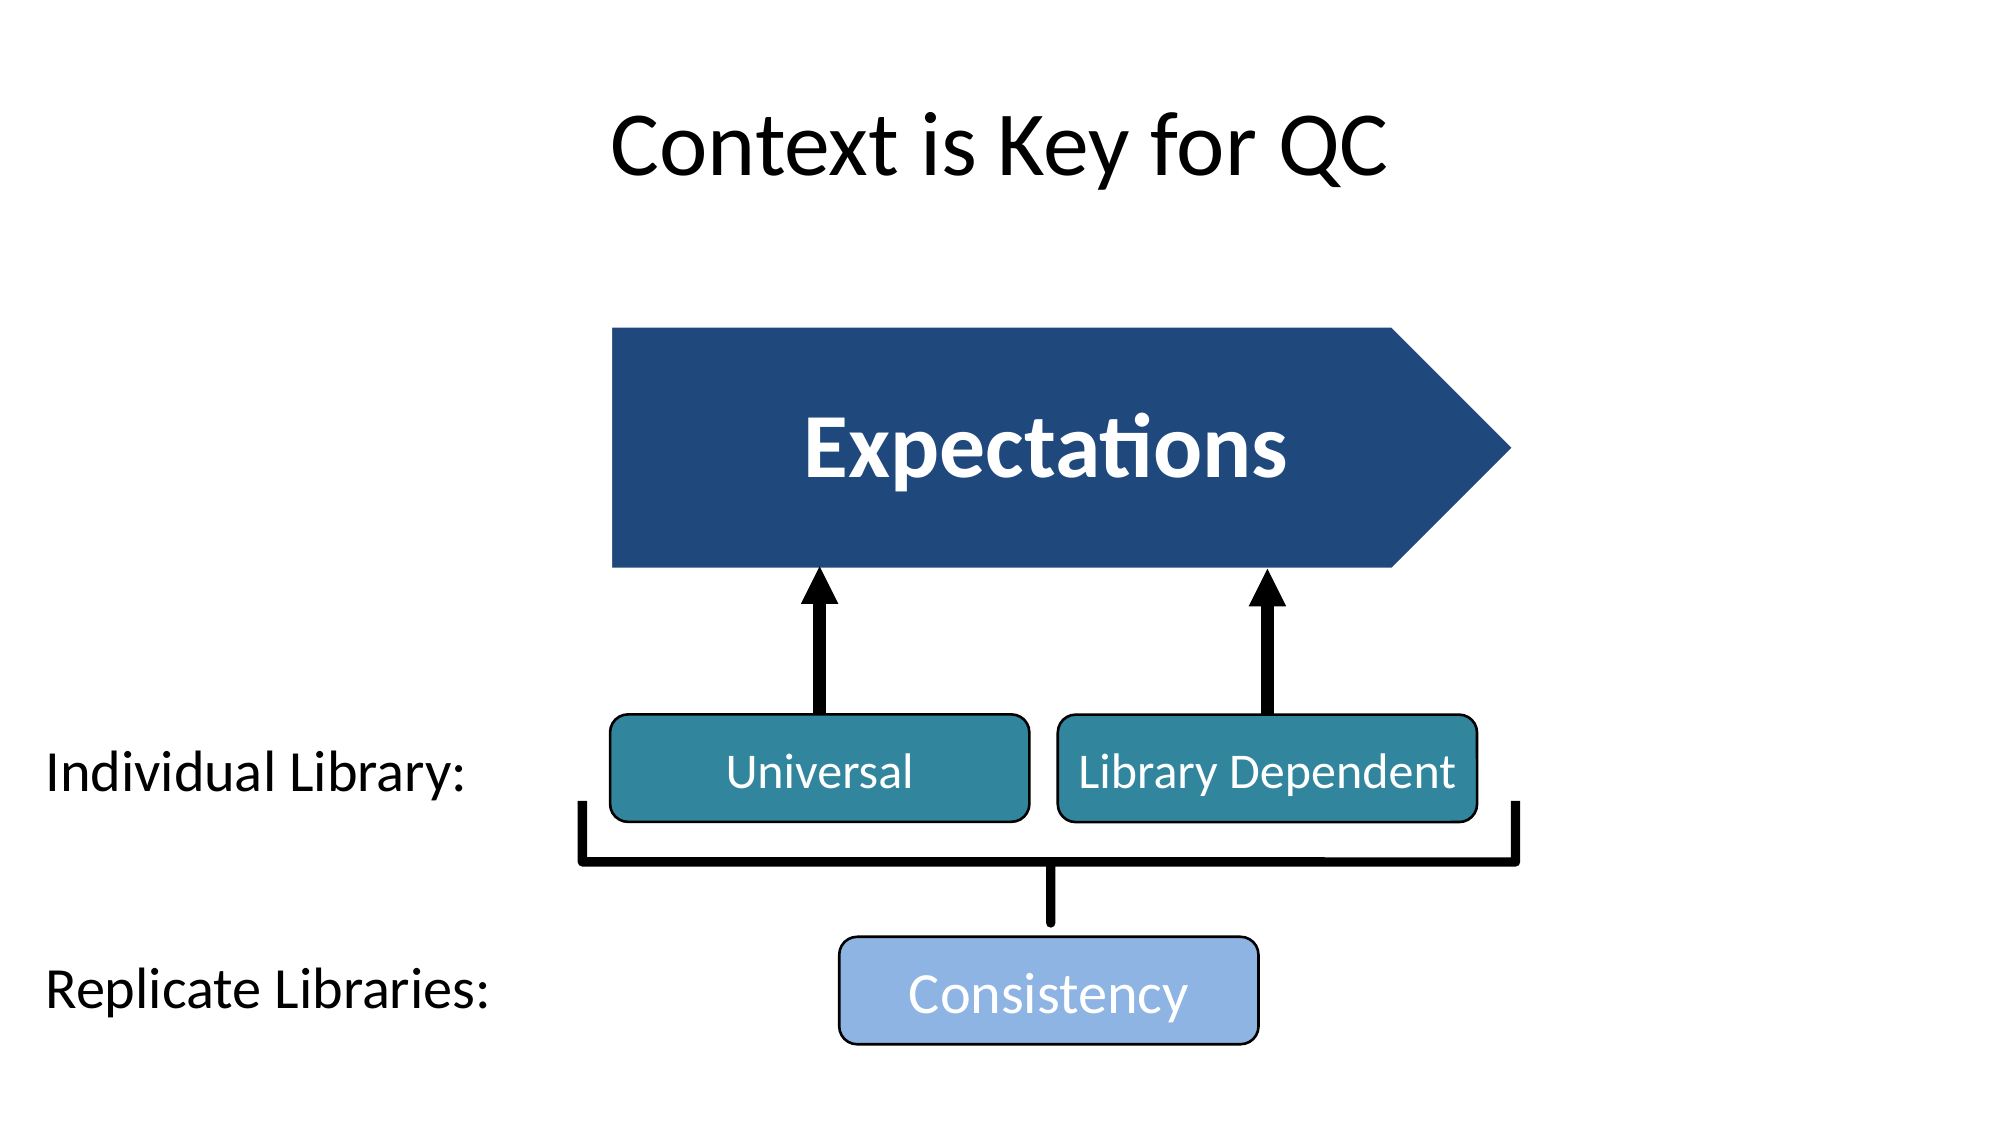

# Context is Key for QC
Expectations

Individual Library:
Universal
Library Dependent
Replicate Libraries:
Consistency